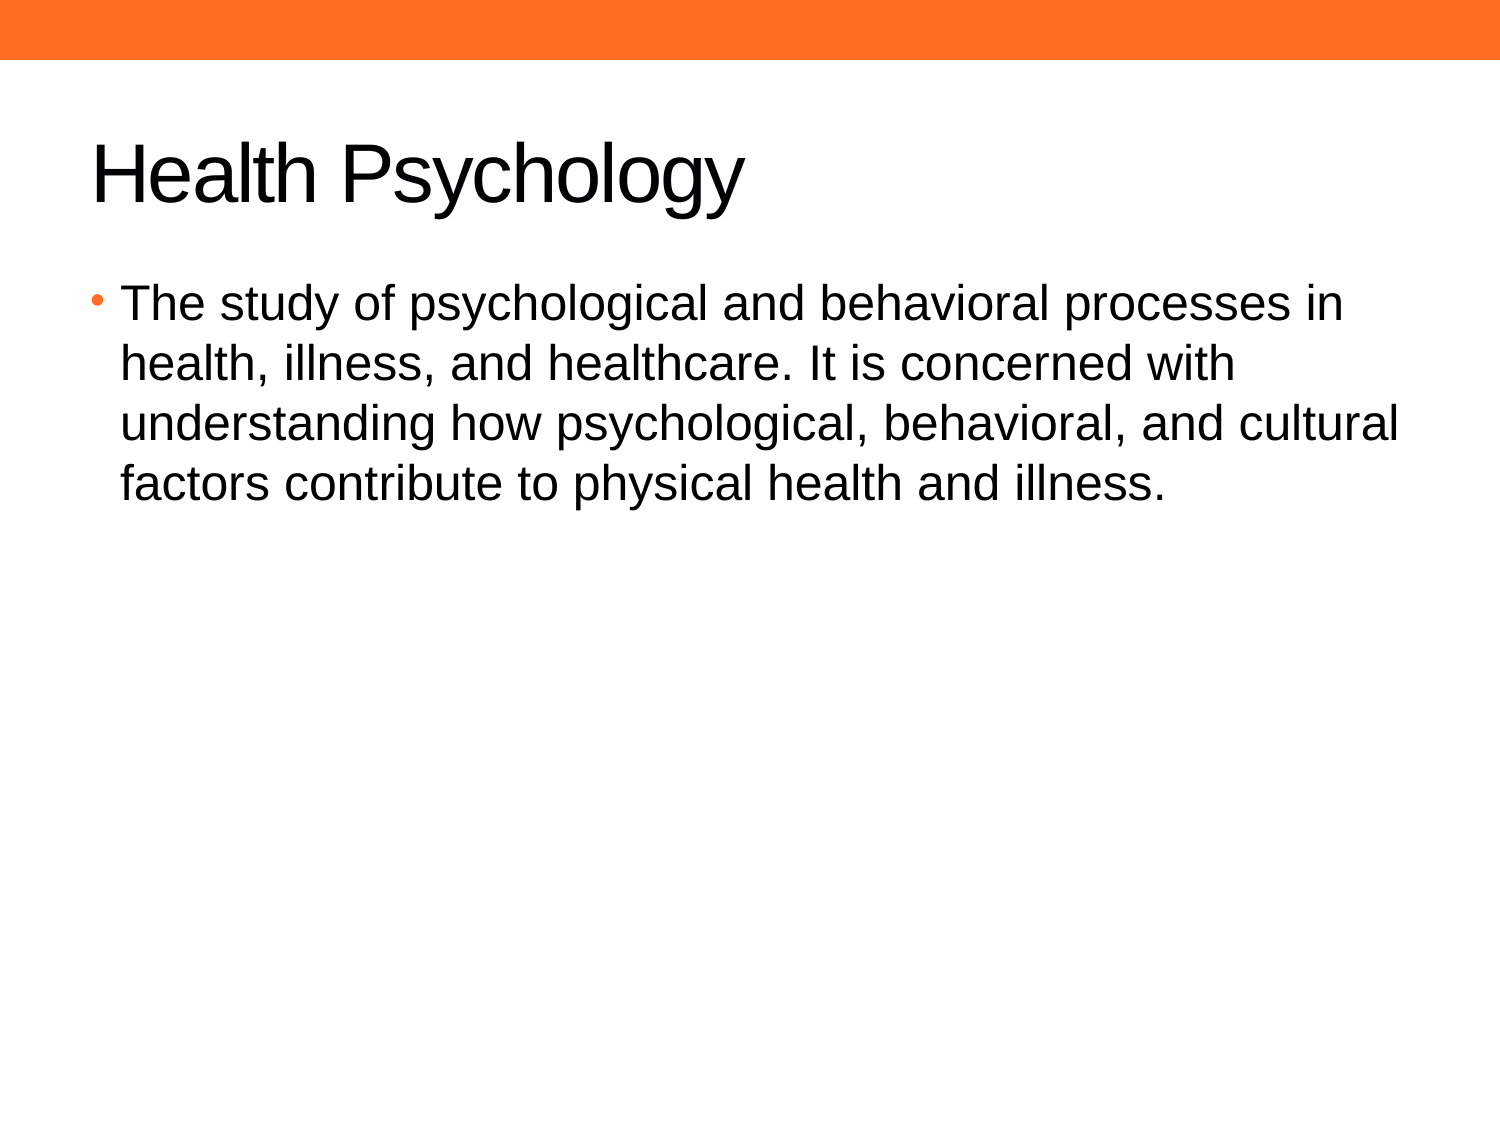

# Health Psychology
The study of psychological and behavioral processes in health, illness, and healthcare. It is concerned with understanding how psychological, behavioral, and cultural factors contribute to physical health and illness.